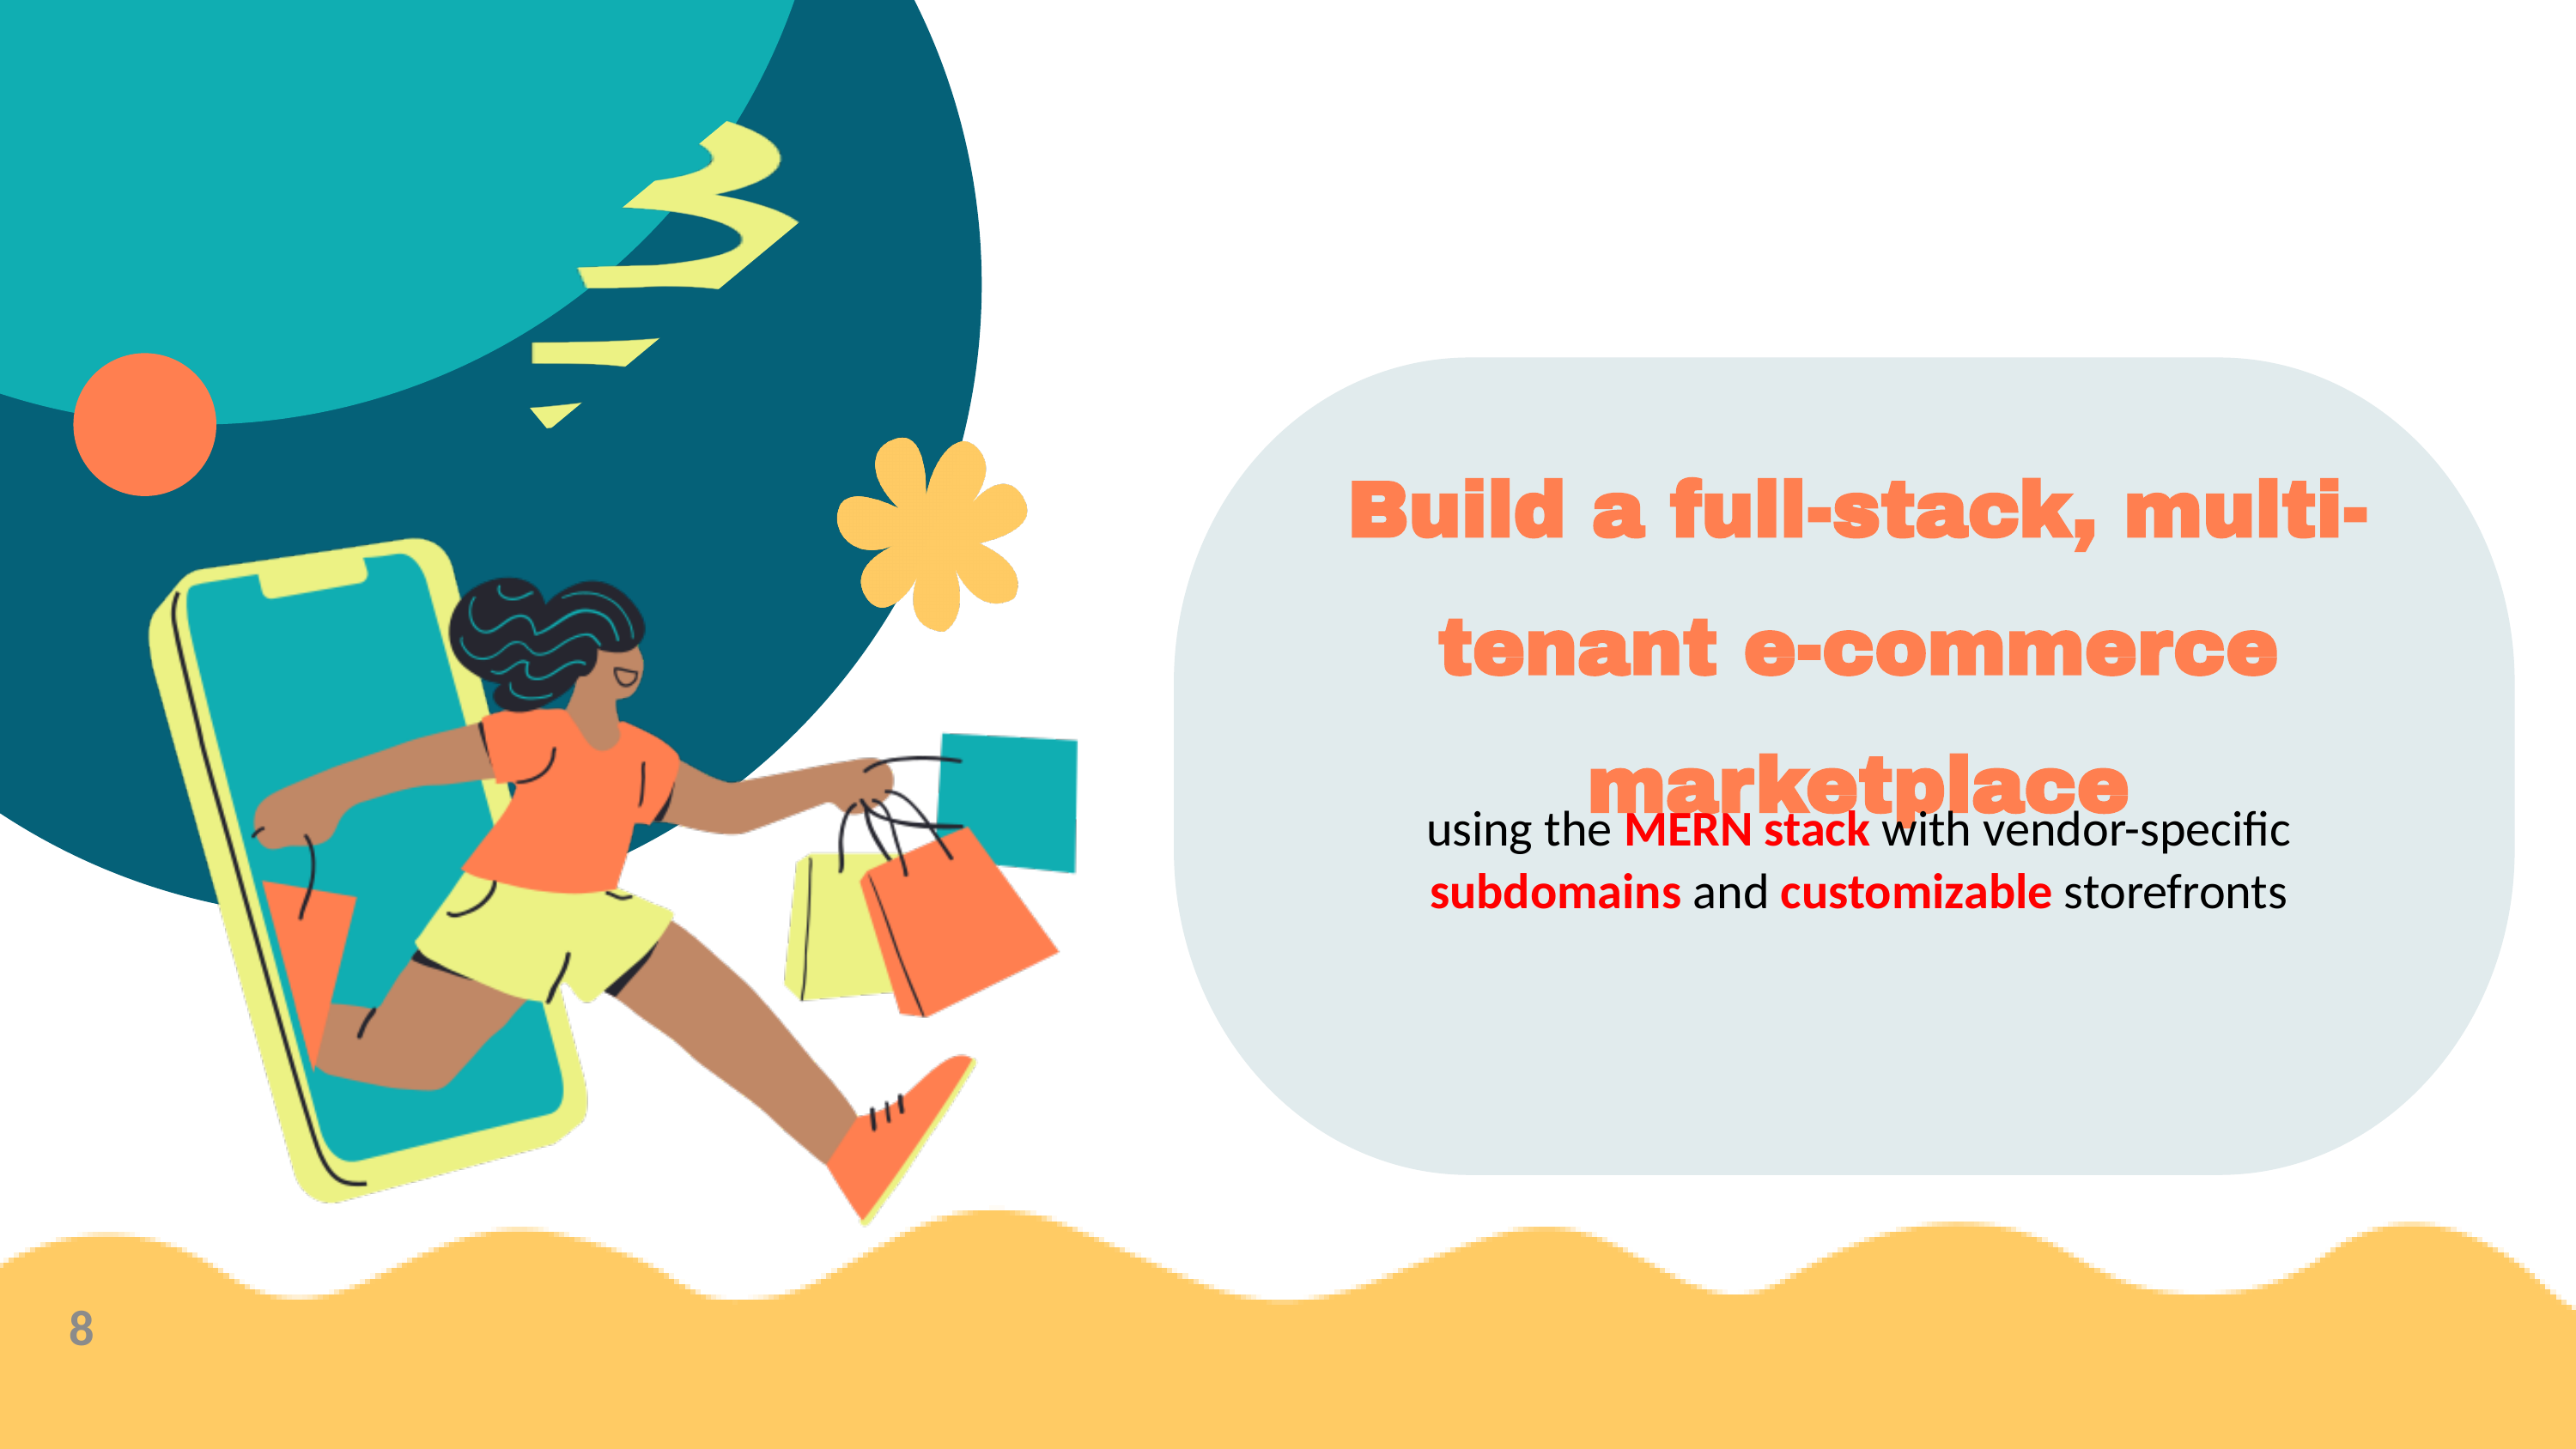

Build a full-stack, multi-tenant e-commerce marketplace

using the MERN stack with vendor-specific subdomains and customizable storefronts

8